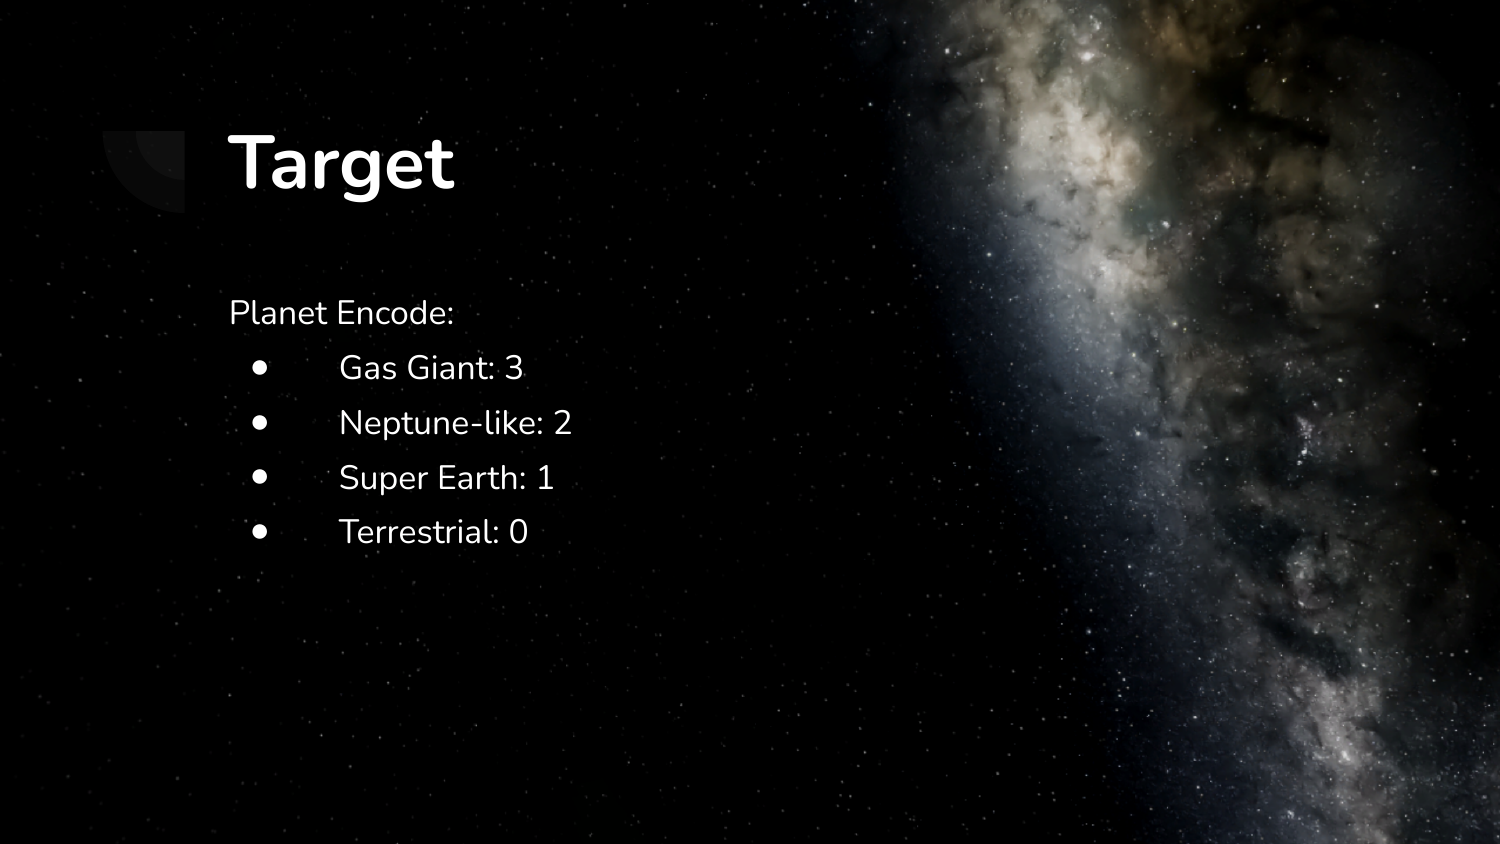

# Target
Planet Encode:
    Gas Giant: 3
    Neptune-like: 2
    Super Earth: 1
    Terrestrial: 0